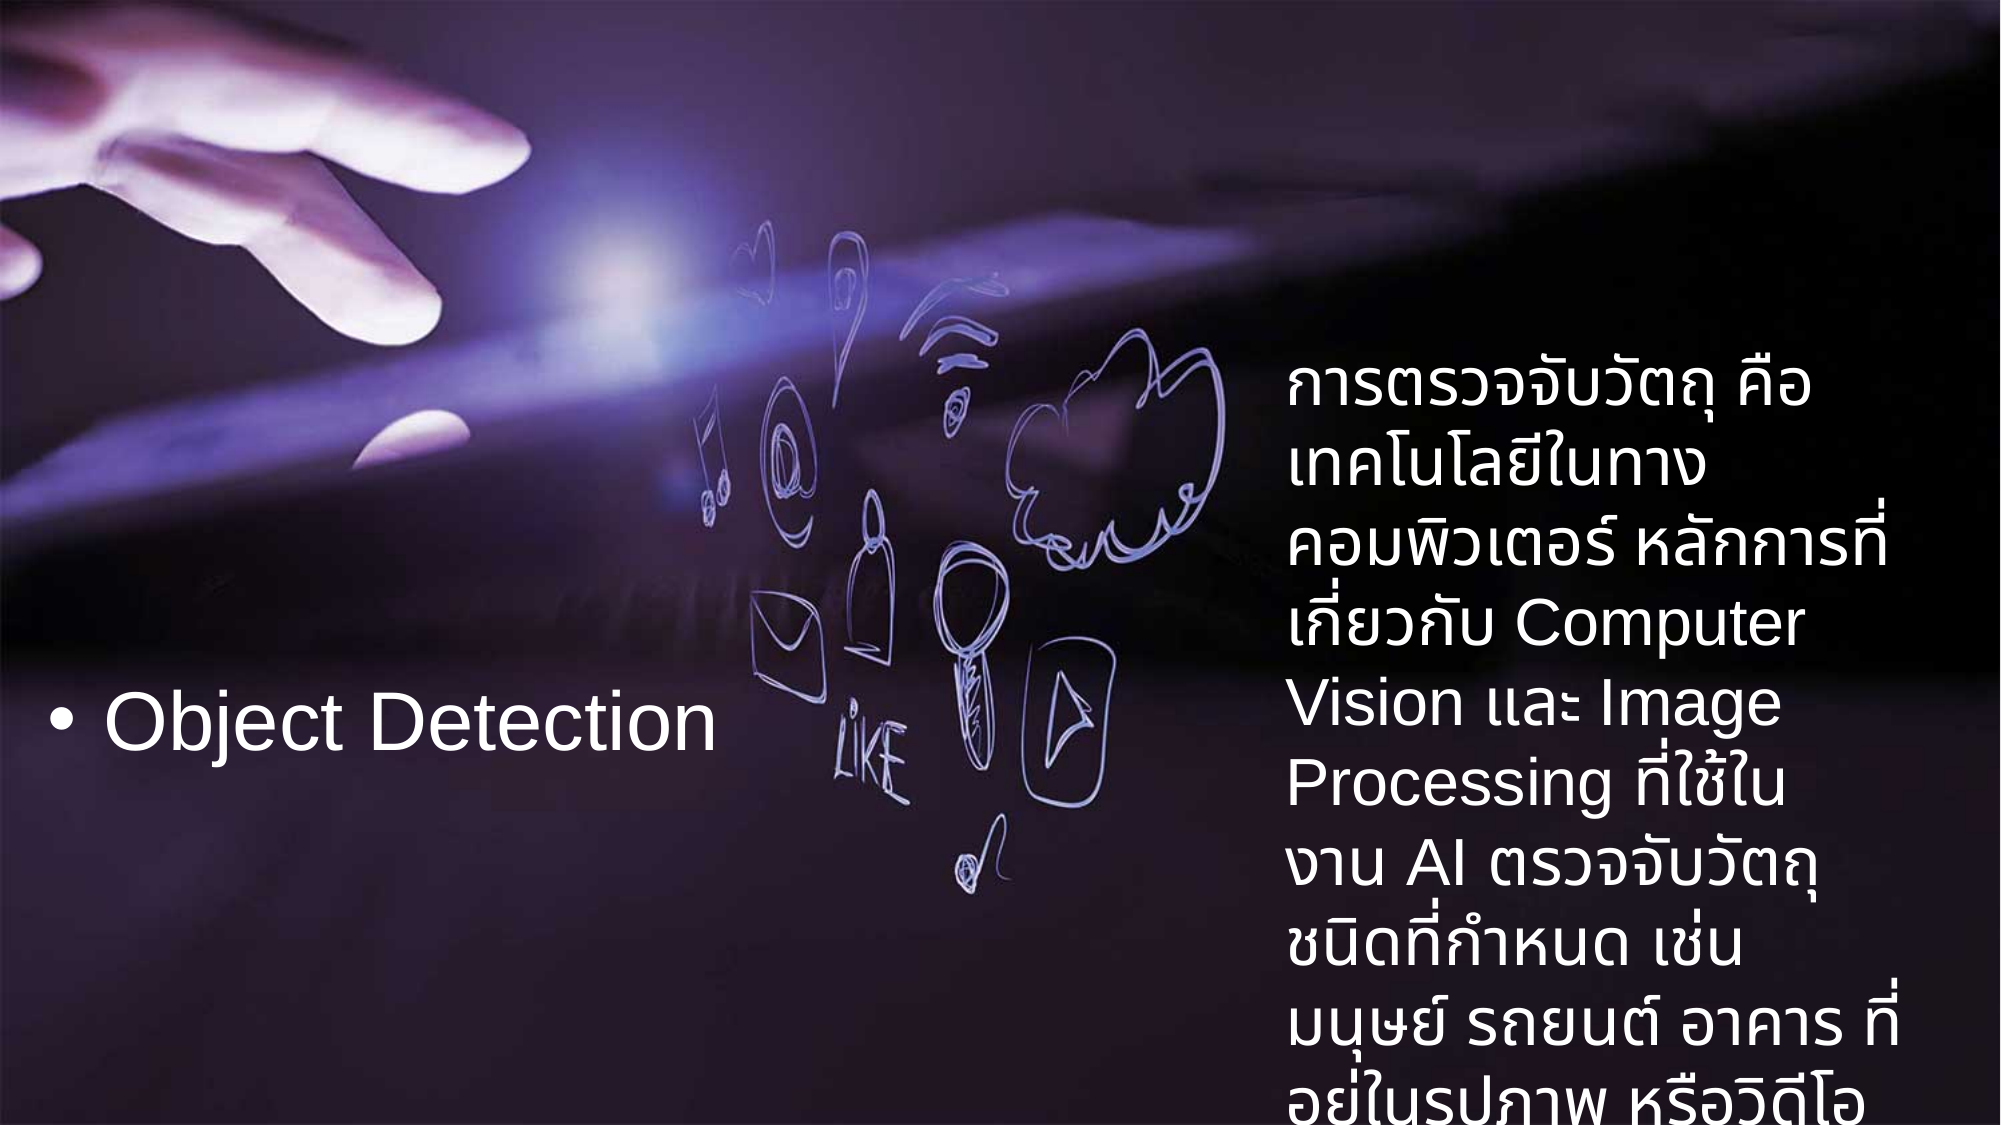

การตรวจจับวัตถุ คือ เทคโนโลยีในทางคอมพิวเตอร์ หลักการที่เกี่ยวกับ Computer Vision และ Image Processing ที่ใช้ในงาน AI ตรวจจับวัตถุชนิดที่กำหนด เช่น มนุษย์ รถยนต์ อาคาร ที่อยู่ในรูปภาพ หรือวิดีโอ
Object Detection